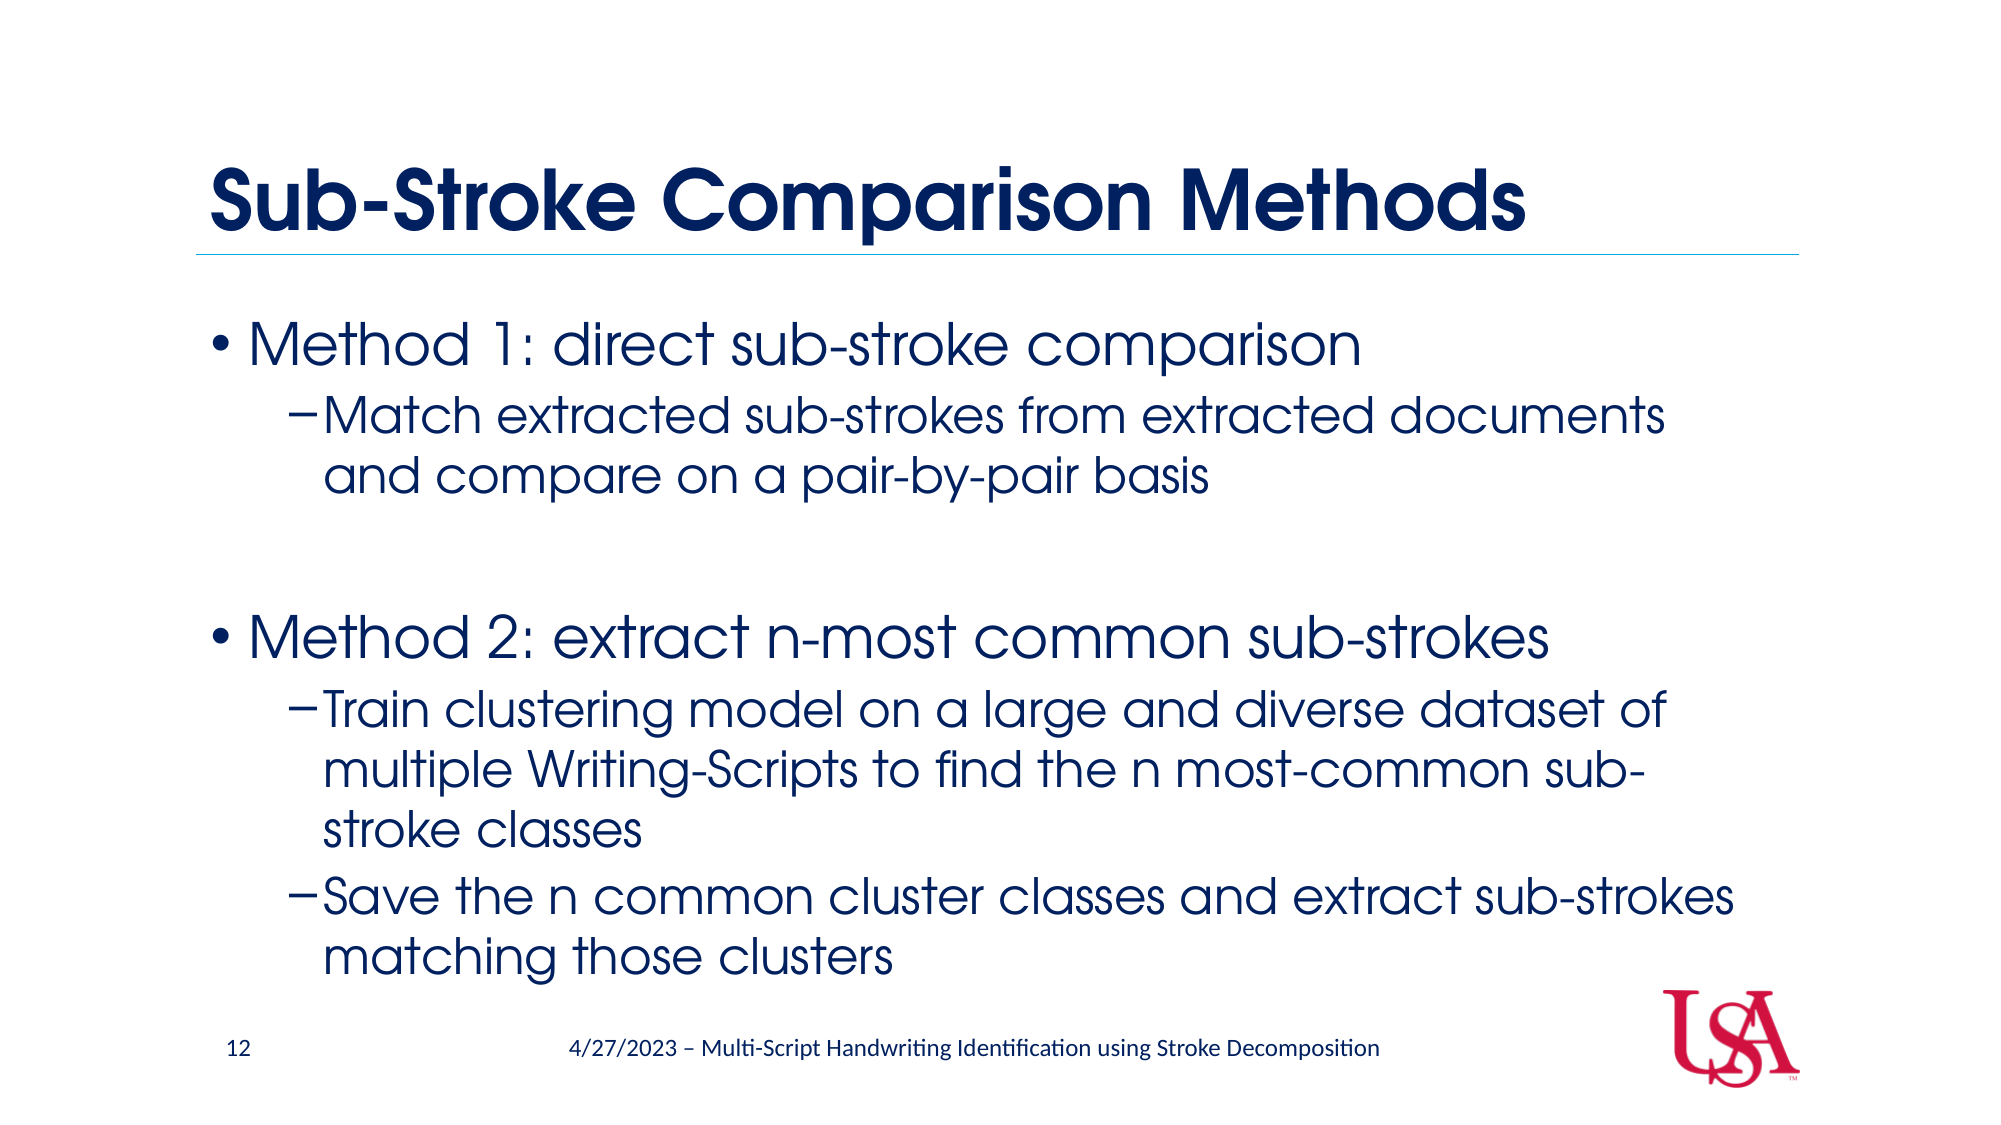

# Sub-Stroke Comparison Methods
Method 1: direct sub-stroke comparison
Match extracted sub-strokes from extracted documents and compare on a pair-by-pair basis

Method 2: extract n-most common sub-strokes
Train clustering model on a large and diverse dataset of multiple Writing-Scripts to find the n most-common sub-stroke classes
Save the n common cluster classes and extract sub-strokes matching those clusters
12
4/27/2023 – Multi-Script Handwriting Identification using Stroke Decomposition